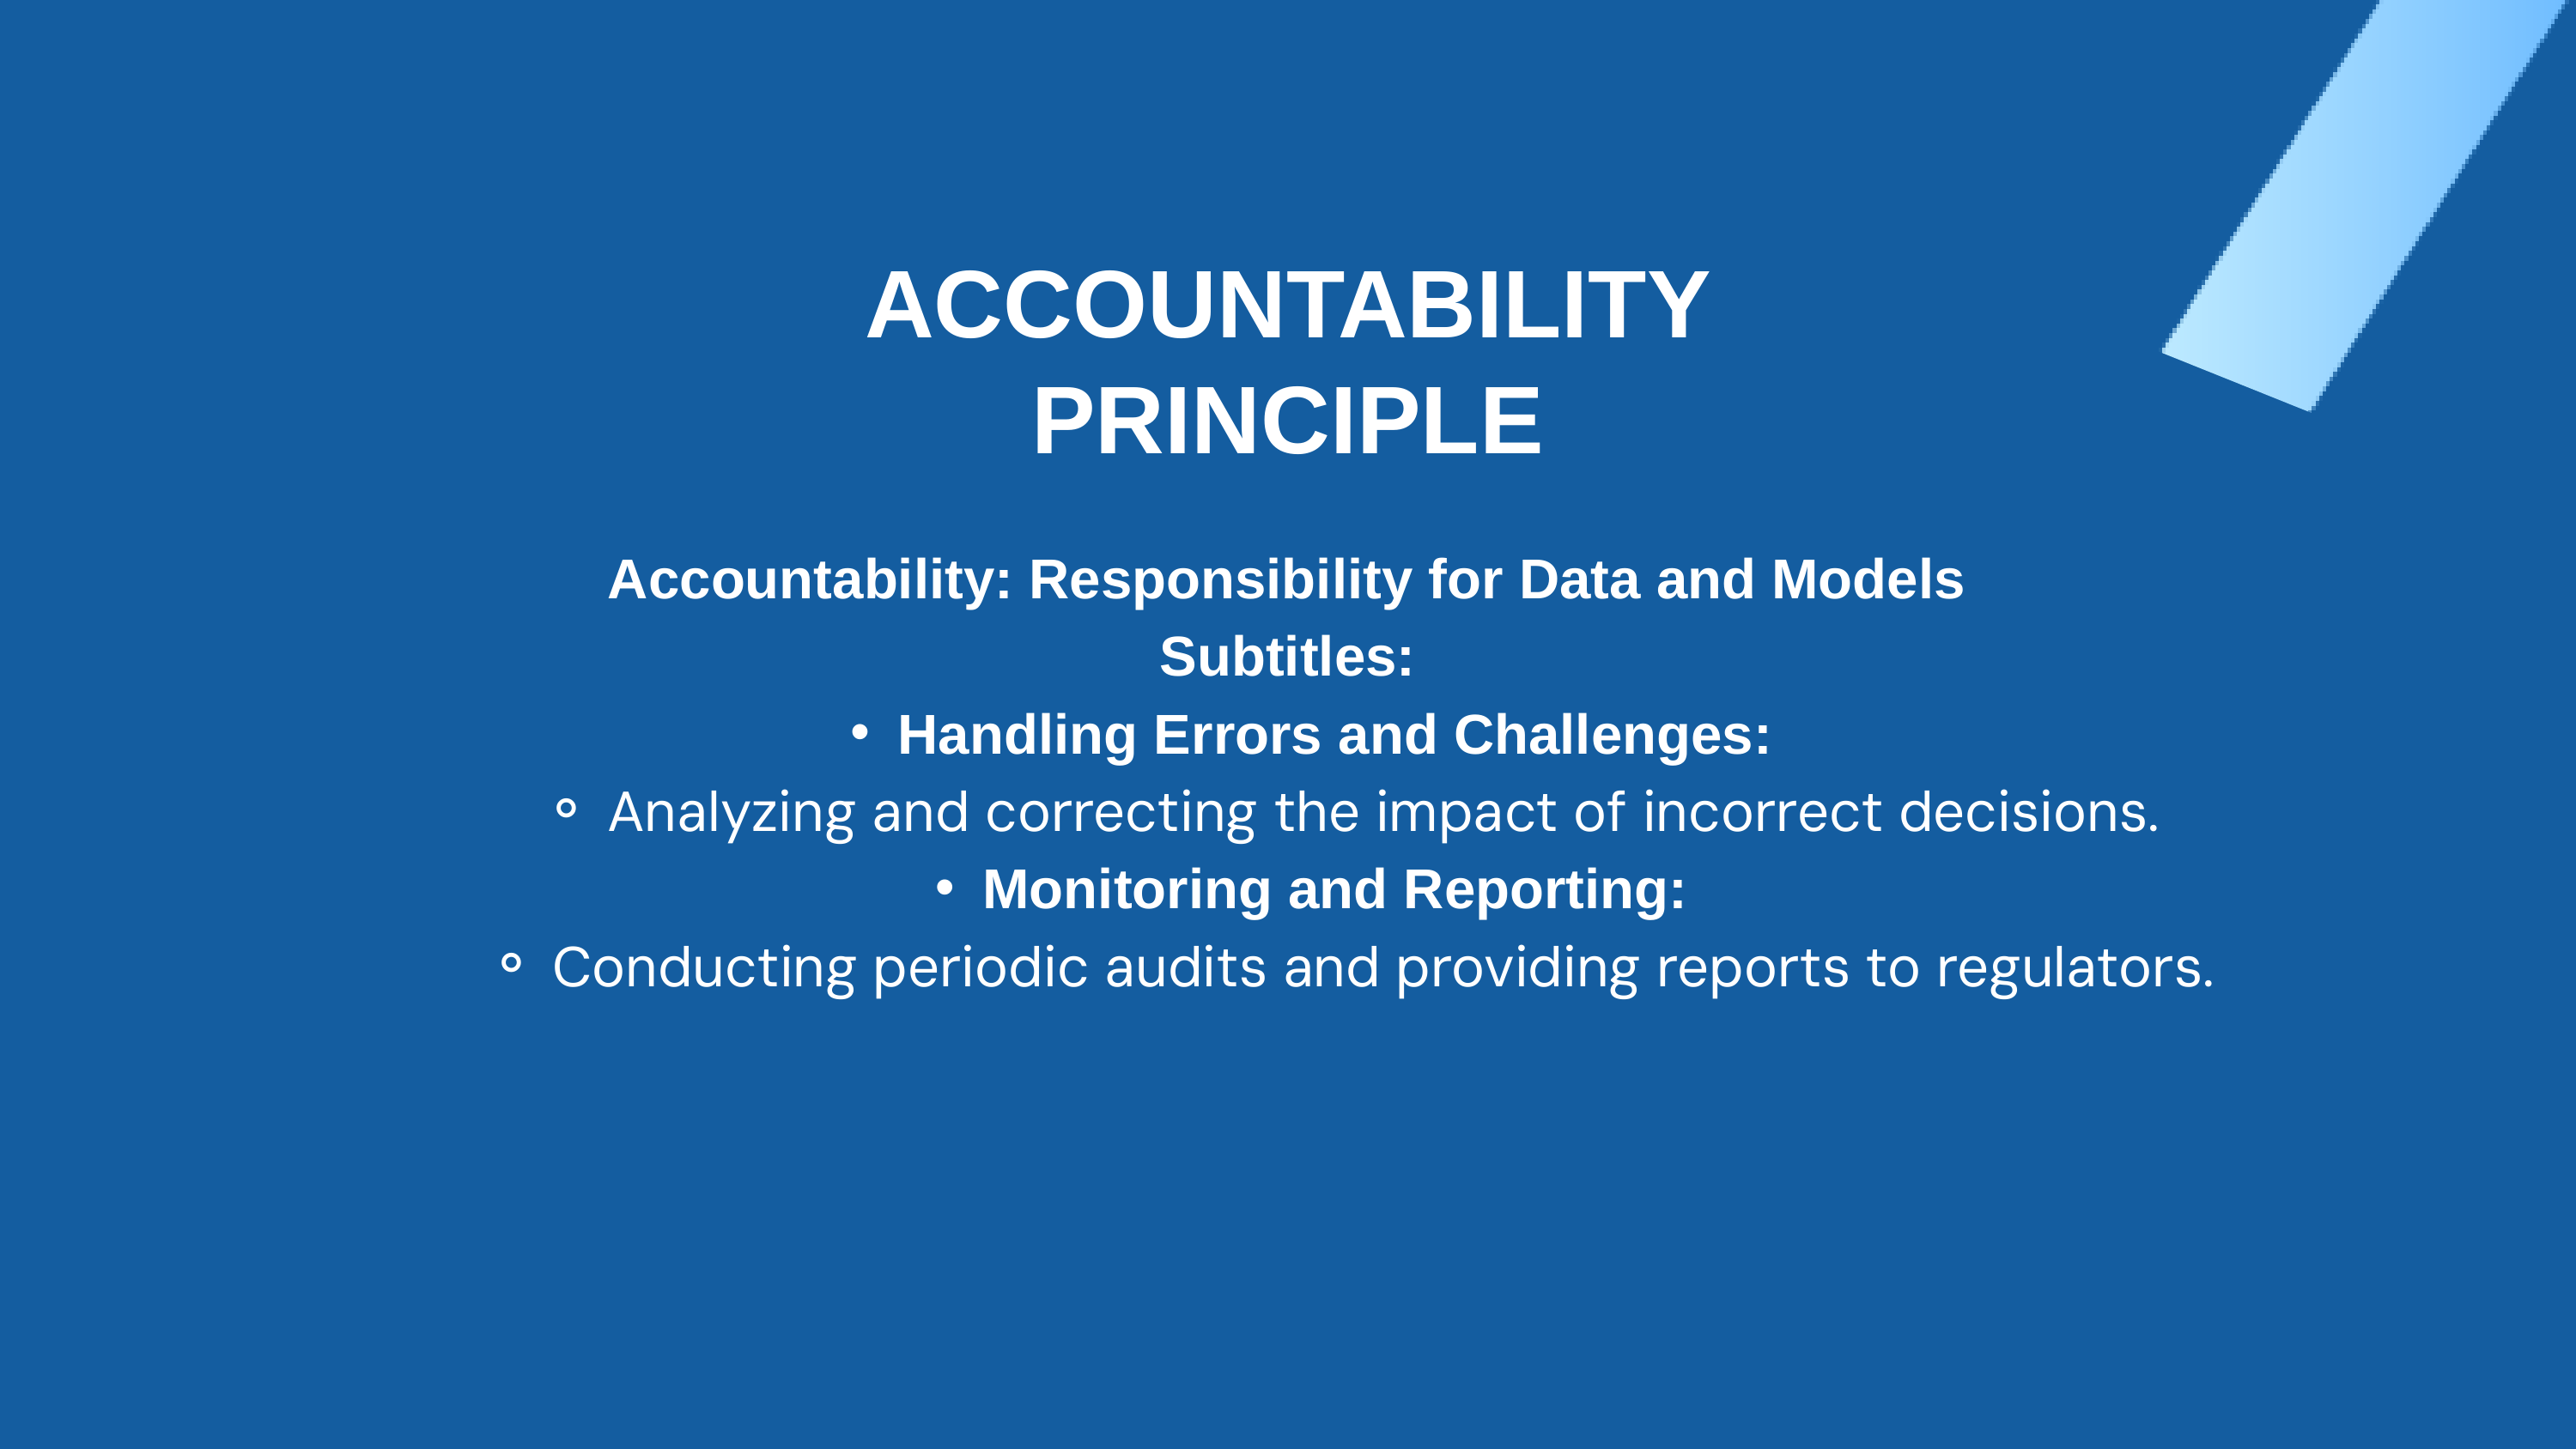

ACCOUNTABILITY PRINCIPLE

Accountability: Responsibility for Data and Models
Subtitles:
Handling Errors and Challenges:
Analyzing and correcting the impact of incorrect decisions.
Monitoring and Reporting:
Conducting periodic audits and providing reports to regulators.